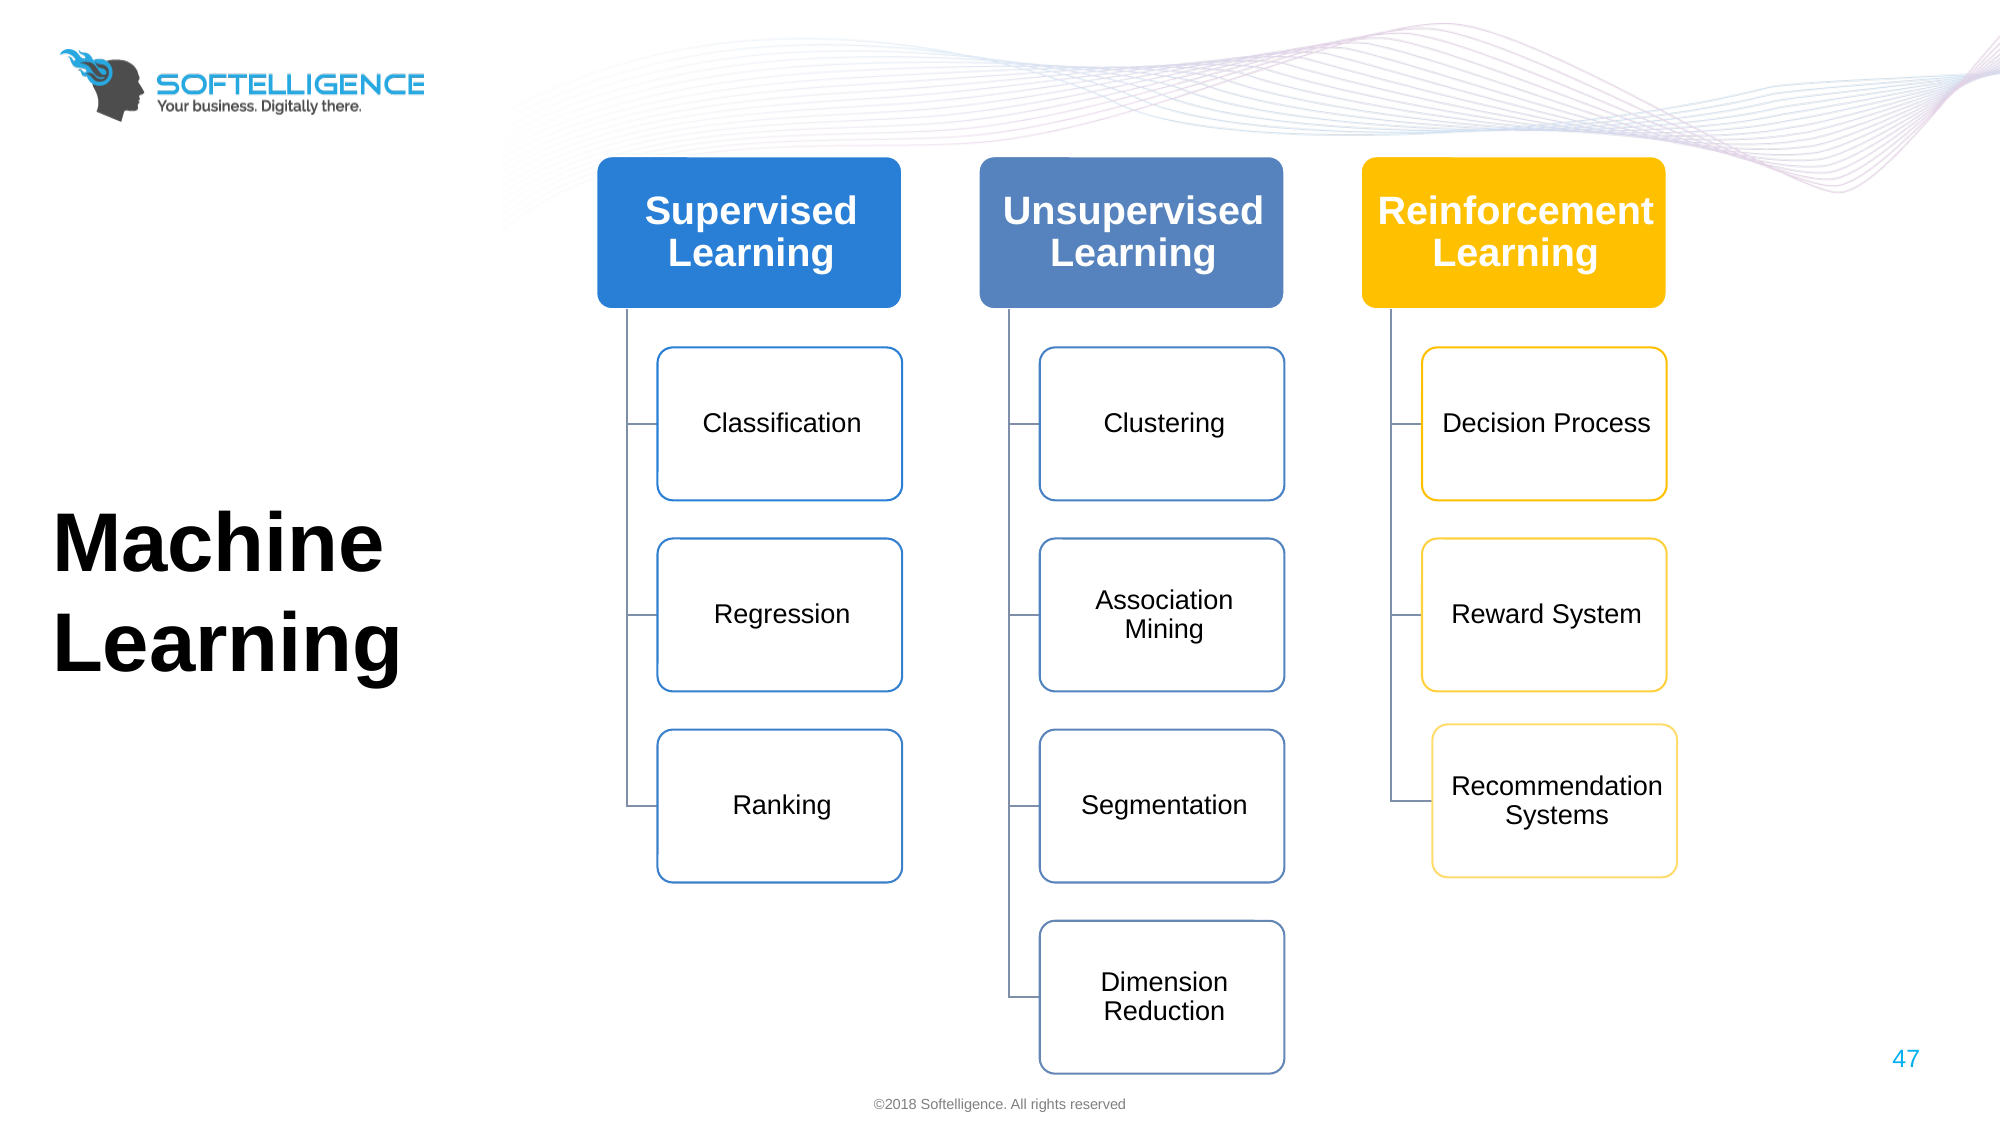

# Machine Learning
Supervised Learning
Classification
Regression
Ranking
Unsupervised Learning
Clustering
Association Mining
Segmentation
Dimension Reduction
Reinforcement Learning
Decision Process
Reward System
Recommendation Systems
47
©2018 Softelligence. All rights reserved